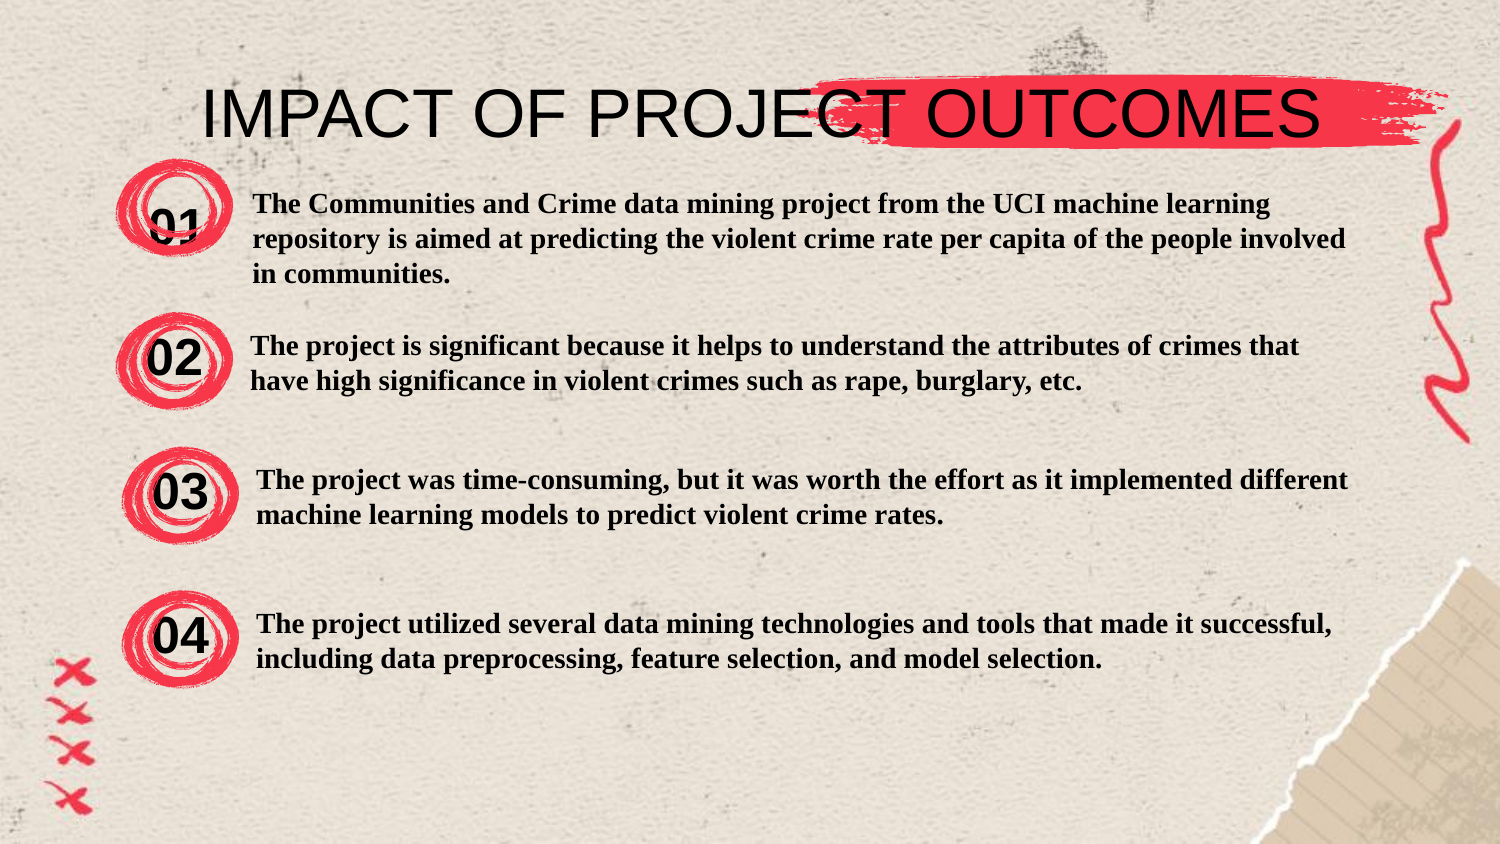

# IMPACT OF PROJECT OUTCOMES

The Communities and Crime data mining project from the UCI machine learning repository is aimed at predicting the violent crime rate per capita of the people involved in communities.
01

02
The project is significant because it helps to understand the attributes of crimes that have high significance in violent crimes such as rape, burglary, etc.

03
The project was time-consuming, but it was worth the effort as it implemented different machine learning models to predict violent crime rates.

04
The project utilized several data mining technologies and tools that made it successful, including data preprocessing, feature selection, and model selection.